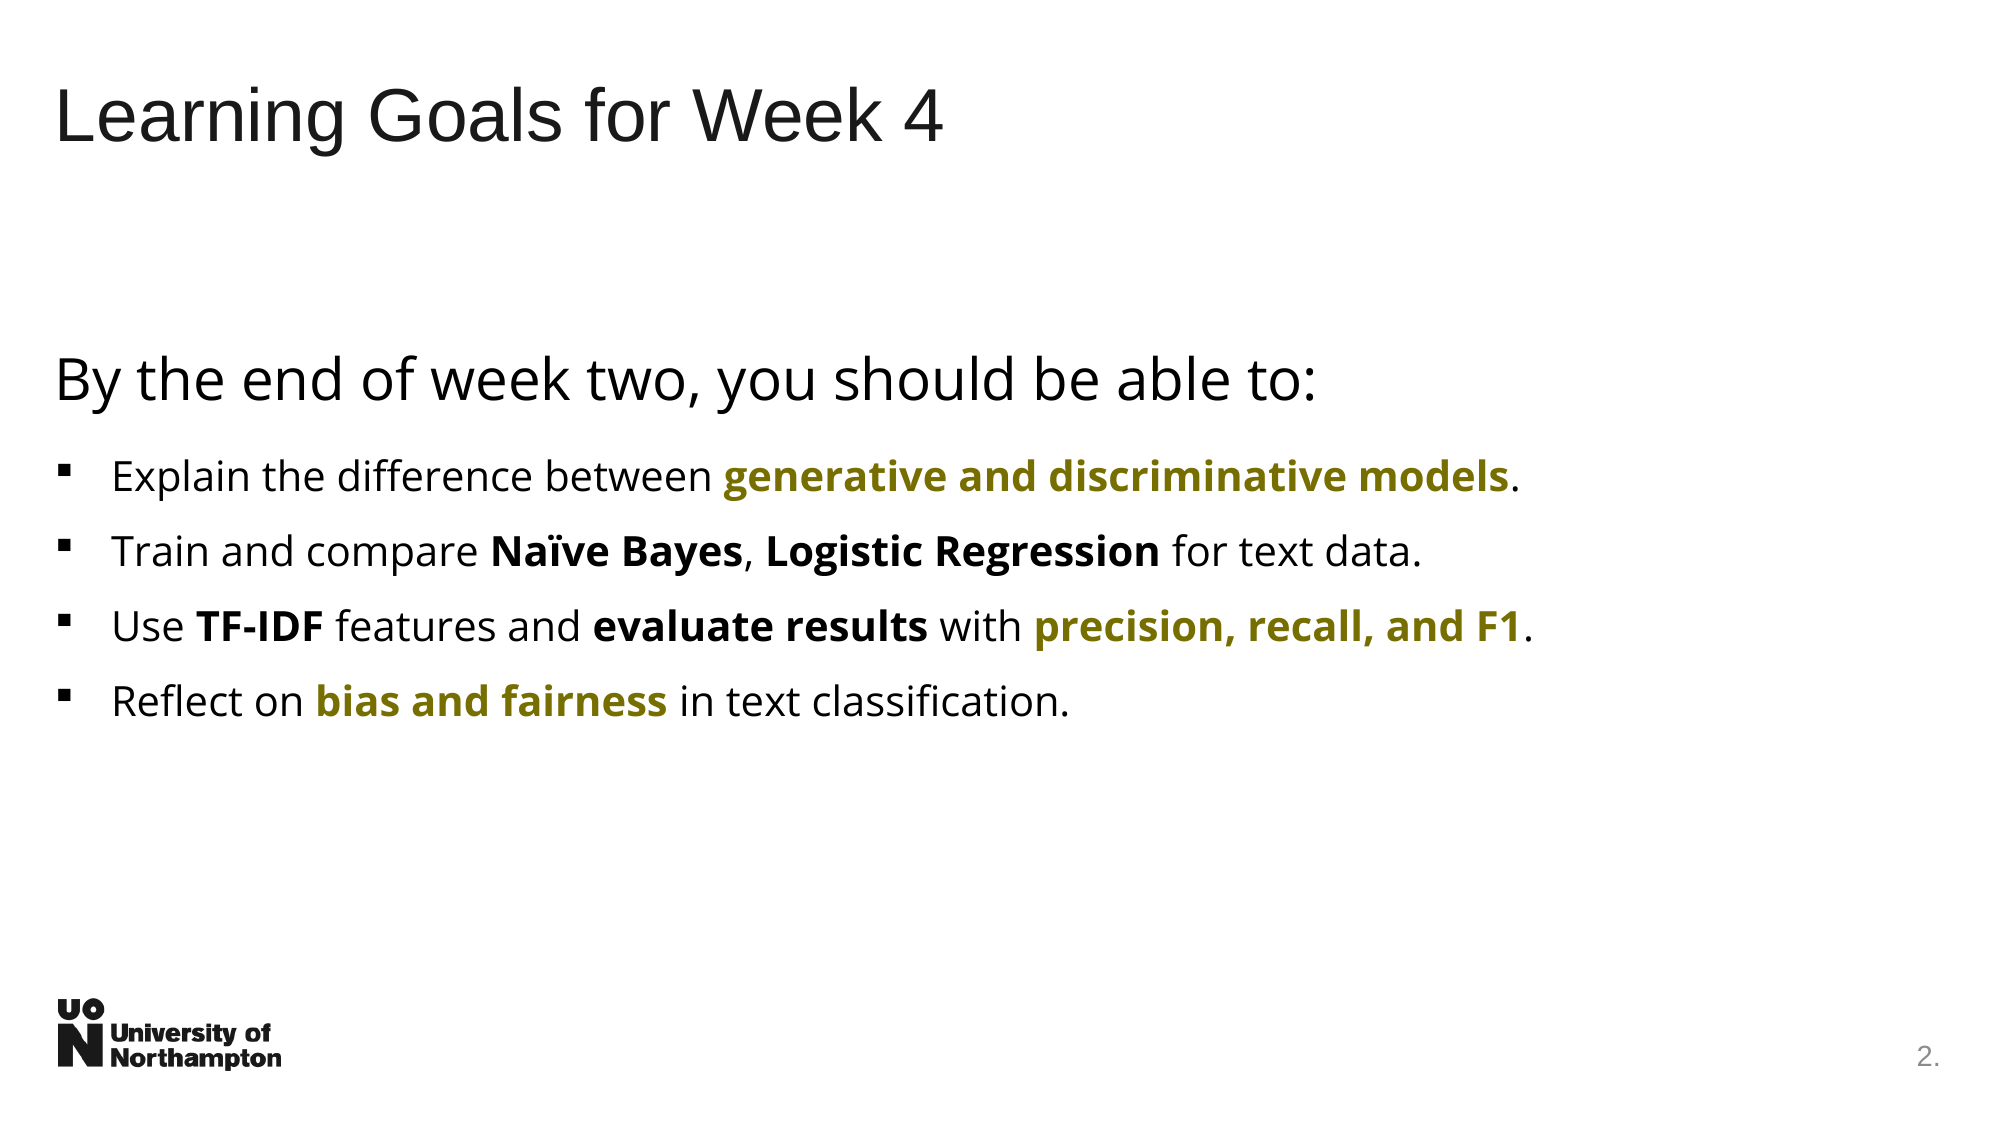

# Learning Goals for Week 4

By the end of week two, you should be able to:
Explain the difference between generative and discriminative models.
Train and compare Naïve Bayes, Logistic Regression for text data.
Use TF-IDF features and evaluate results with precision, recall, and F1.
Reflect on bias and fairness in text classification.
2.